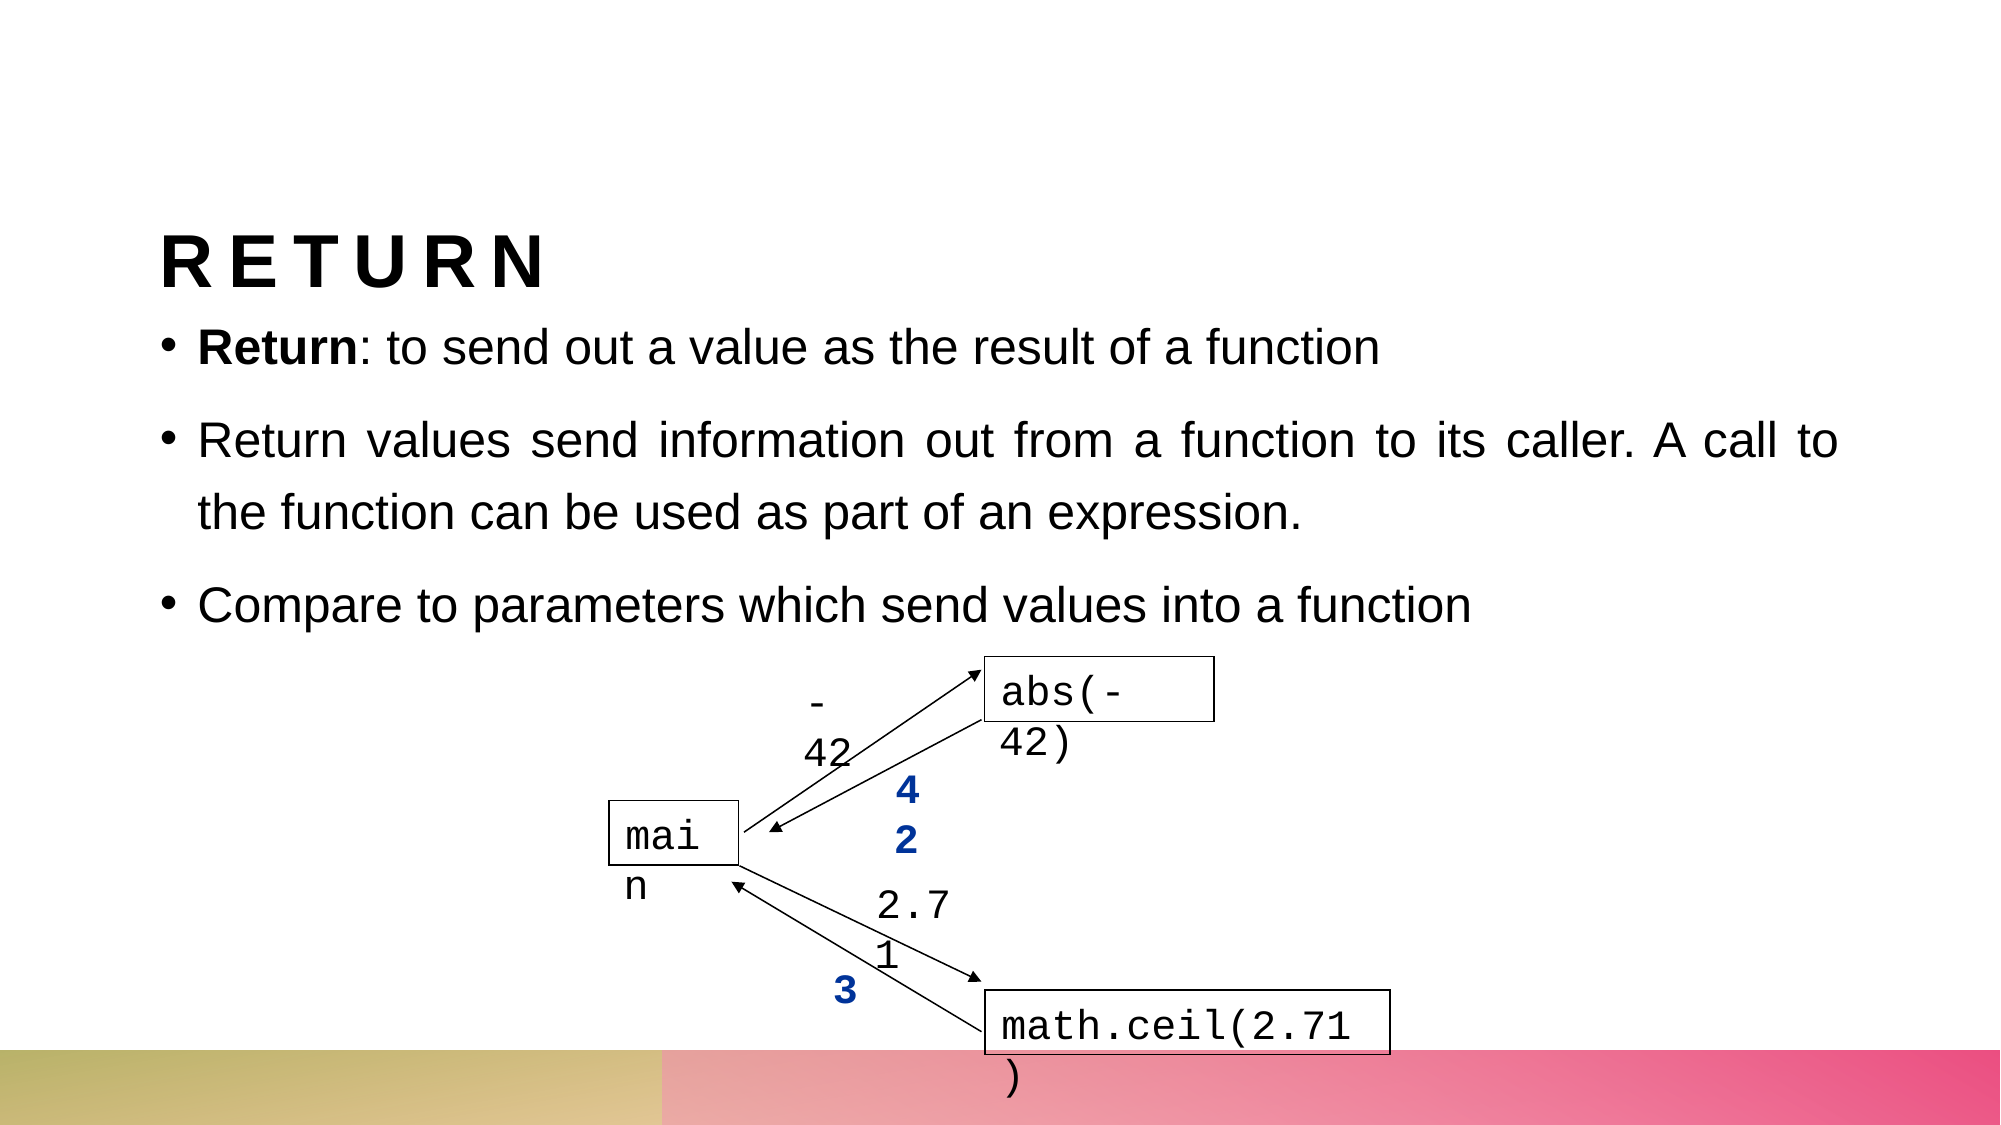

# RETURN
Return: to send out a value as the result of a function
Return values send information out from a function to its caller. A call to the function can be used as part of an expression.
Compare to parameters which send values into a function
abs(-42)
-42

42
main

2.71

3
math.ceil(2.71)